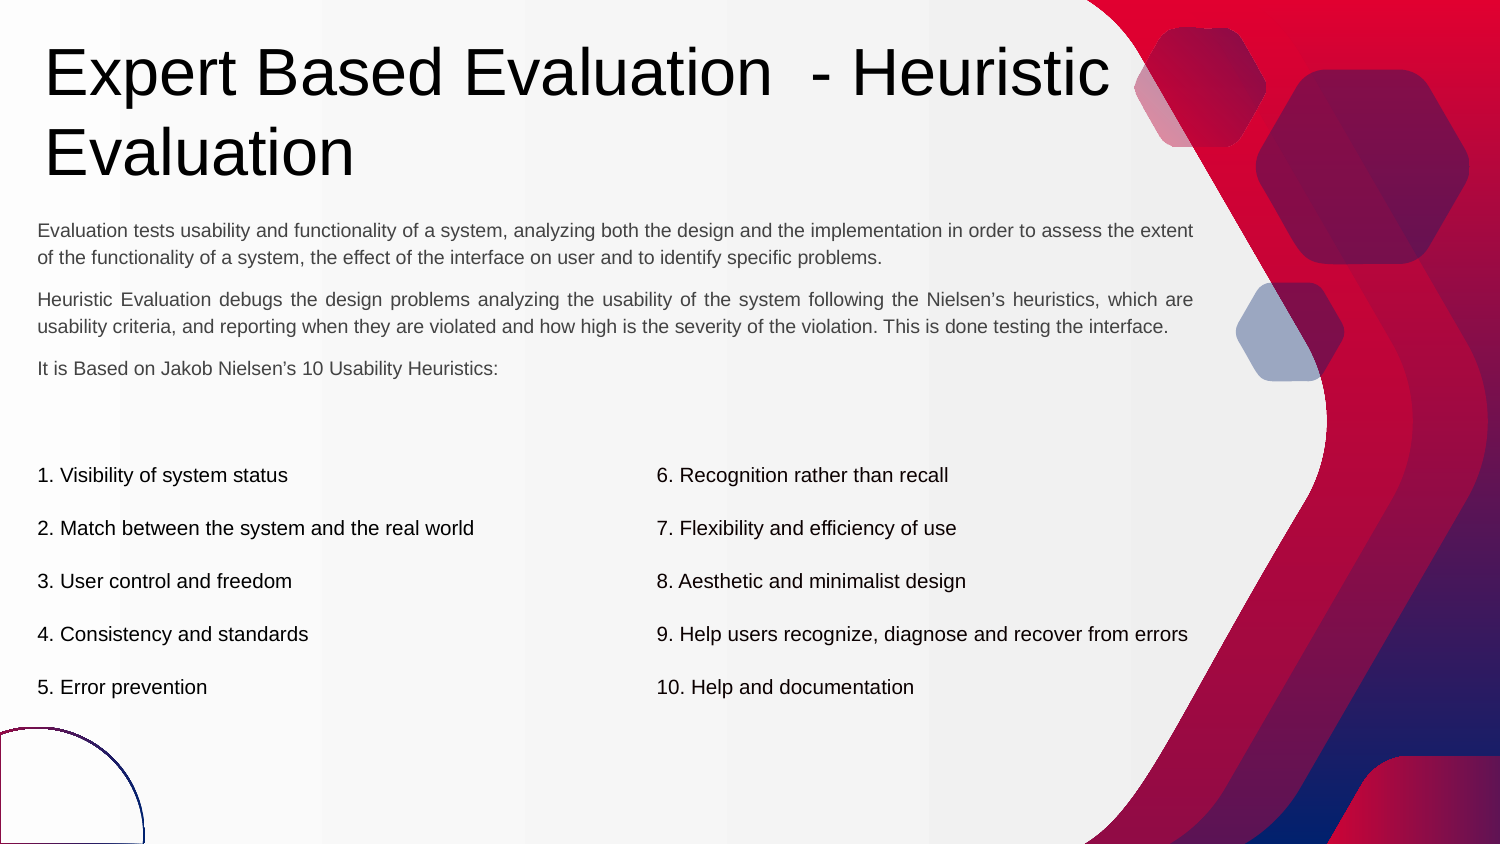

Expert Based Evaluation  - Heuristic Evaluation
Evaluation tests usability and functionality of a system, analyzing both the design and the implementation in order to assess the extent of the functionality of a system, the effect of the interface on user and to identify specific problems.
Heuristic Evaluation debugs the design problems analyzing the usability of the system following the Nielsen’s heuristics, which are usability criteria, and reporting when they are violated and how high is the severity of the violation. This is done testing the interface.
It is Based on Jakob Nielsen’s 10 Usability Heuristics:

1. Visibility of system status
2. Match between the system and the real world
3. User control and freedom
4. Consistency and standards
5. Error prevention
6. Recognition rather than recall
7. Flexibility and efficiency of use
8. Aesthetic and minimalist design
9. Help users recognize, diagnose and recover from errors
10. Help and documentation